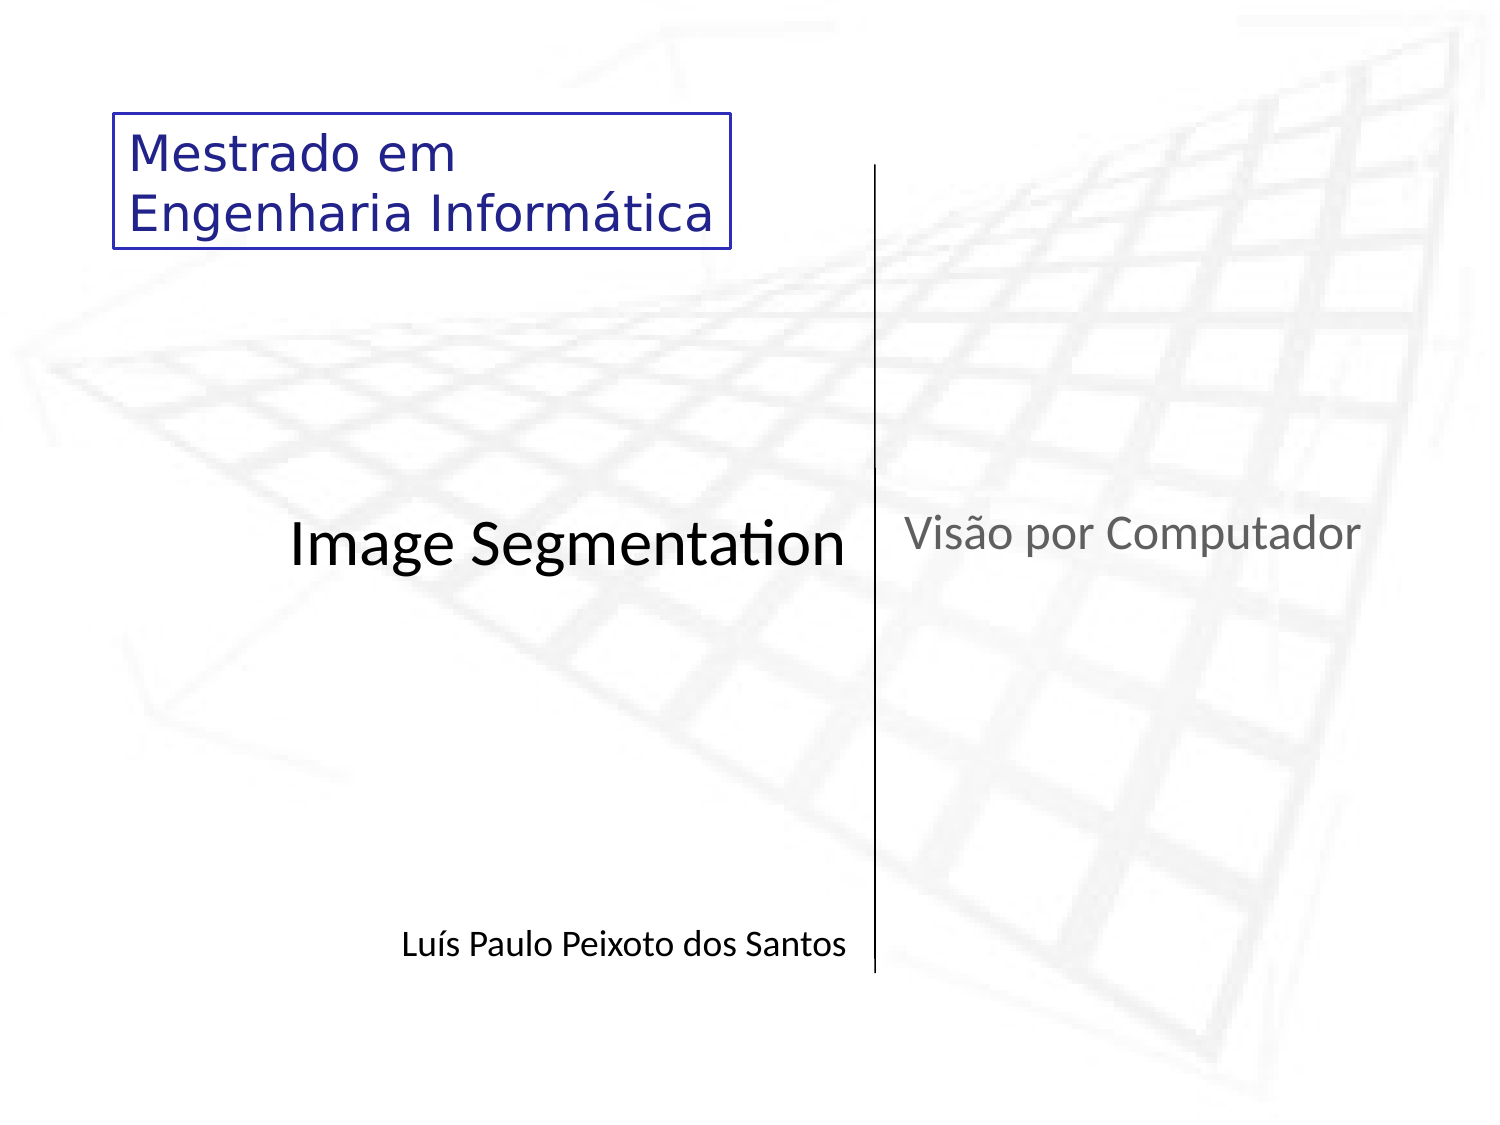

Image Segmentation

Luís Paulo Peixoto dos Santos
# Visão por Computador